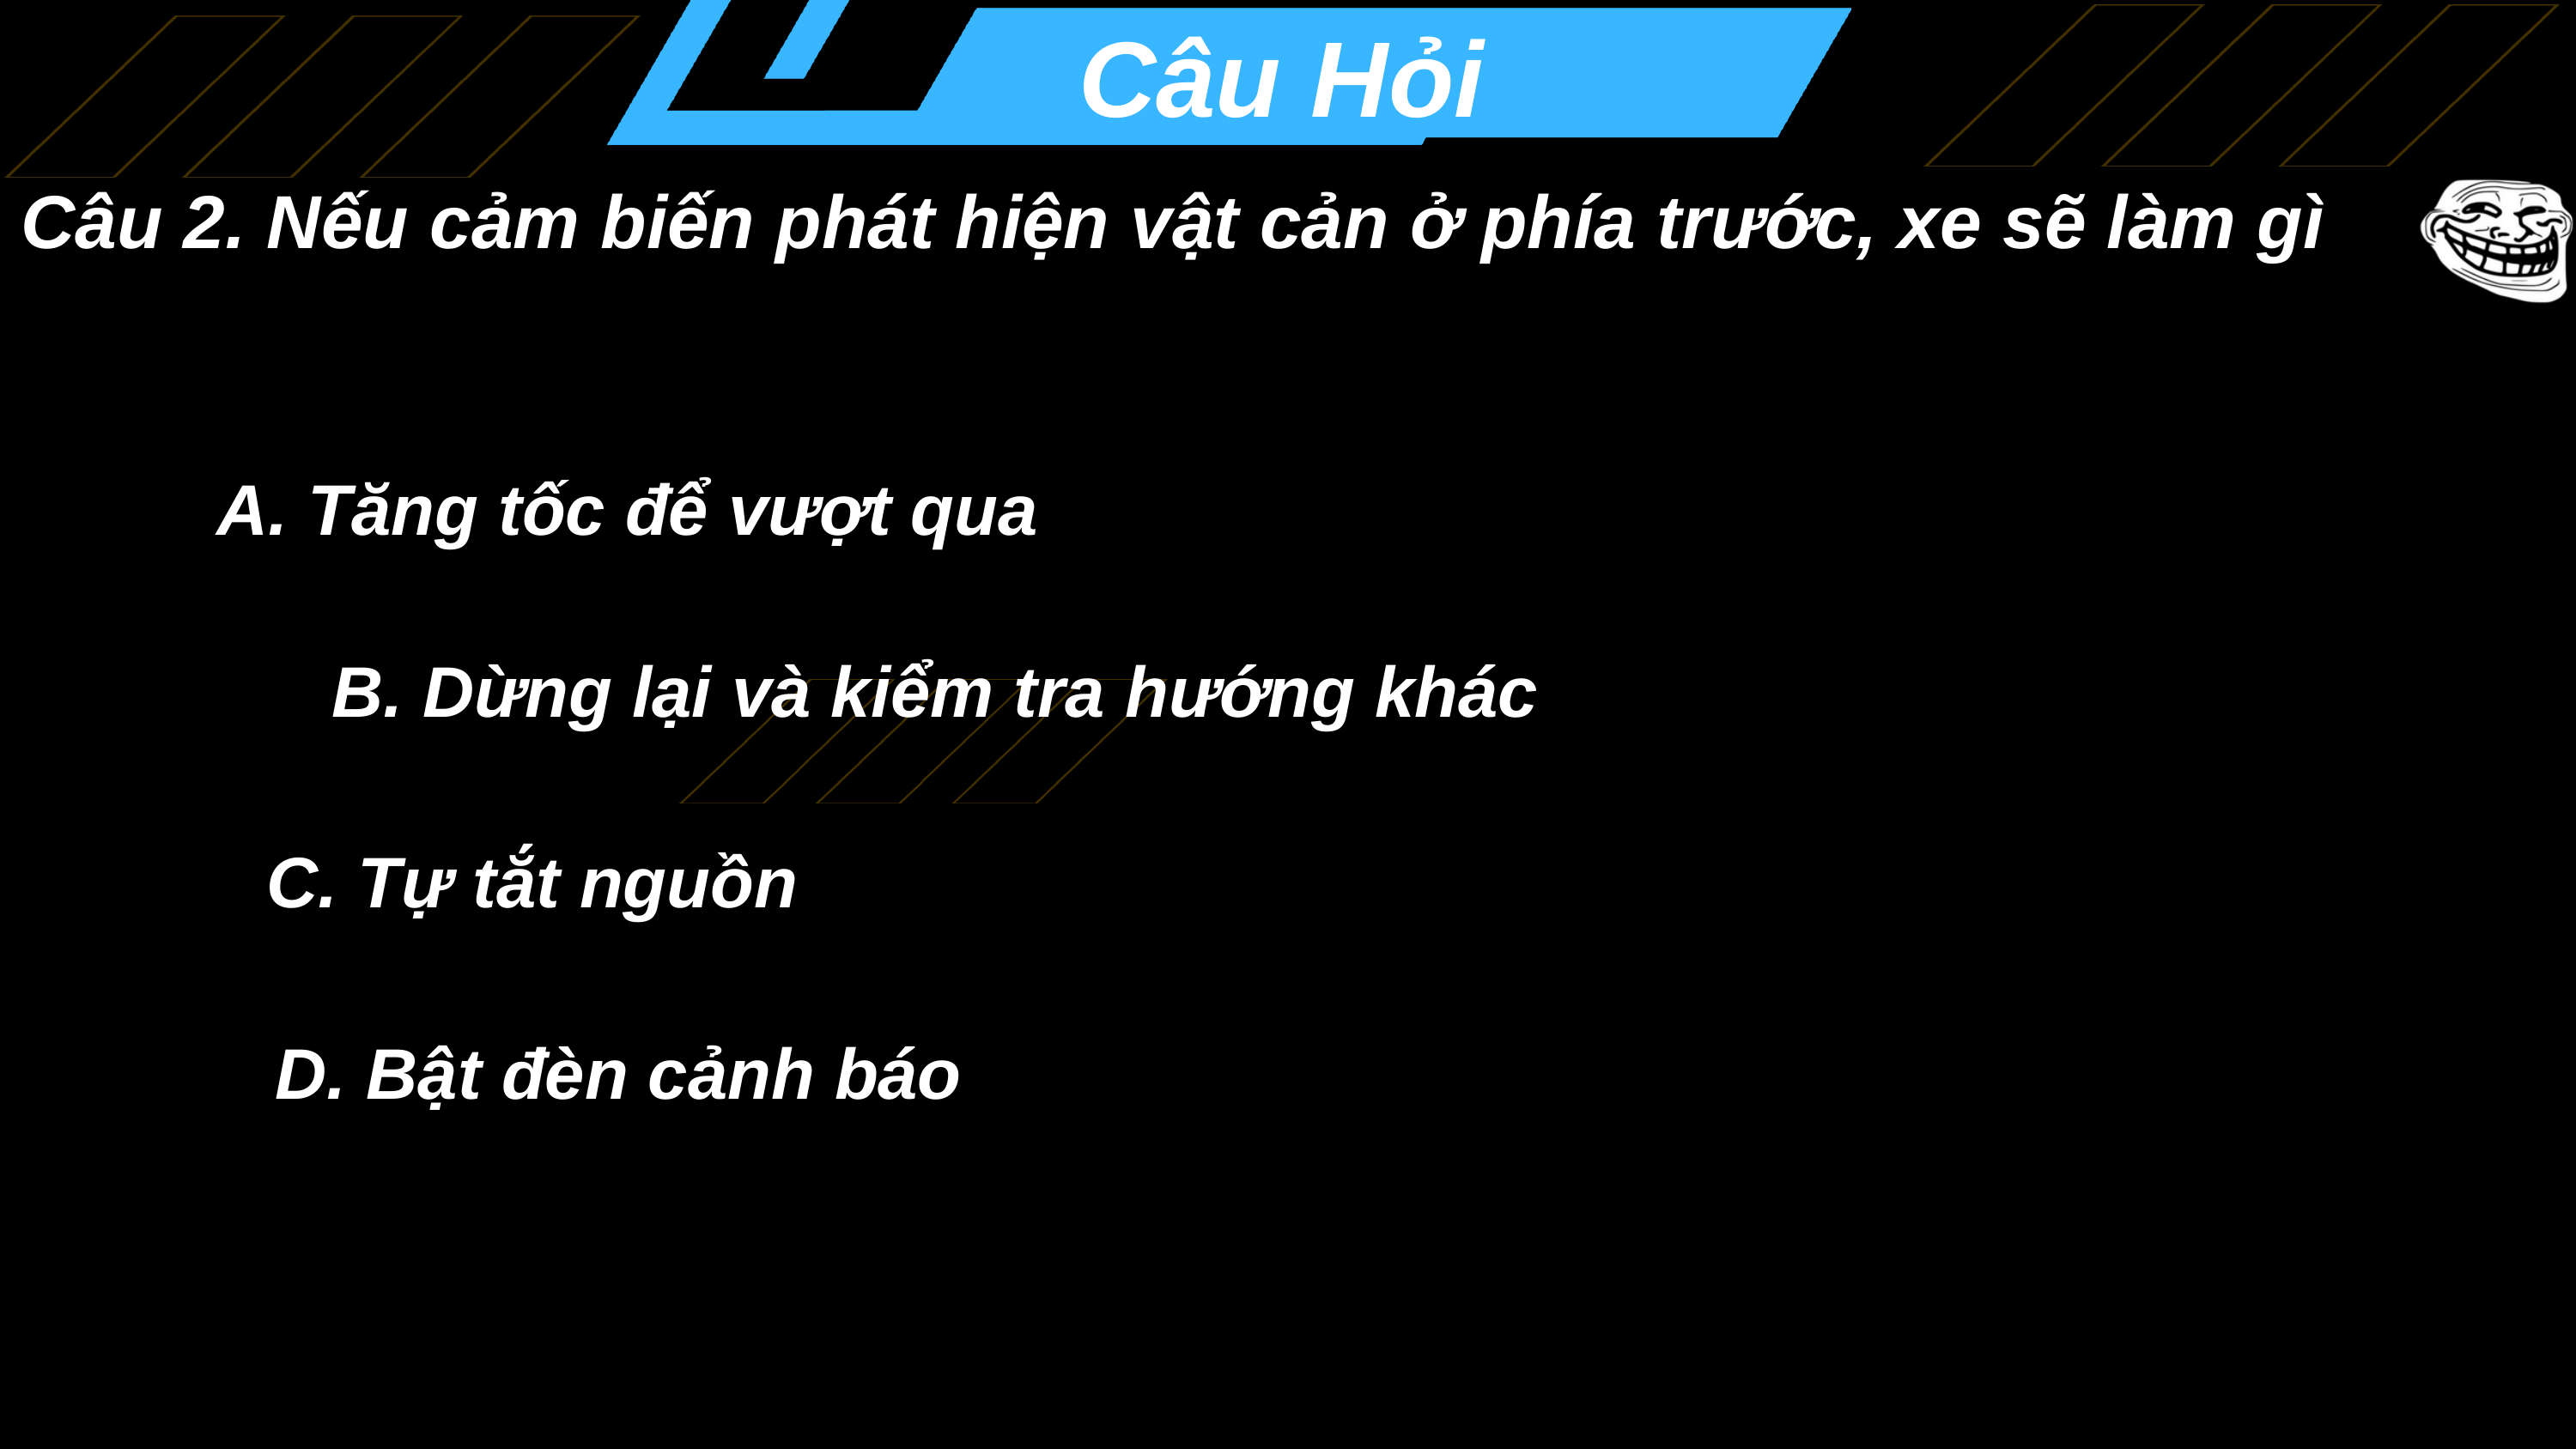

Câu Hỏi

 Câu 2. Nếu cảm biến phát hiện vật cản ở phía trước, xe sẽ làm gì
A. Tăng tốc để vượt qua

B. Dừng lại và kiểm tra hướng khác

C. Tự tắt nguồn
D. Bật đèn cảnh báo